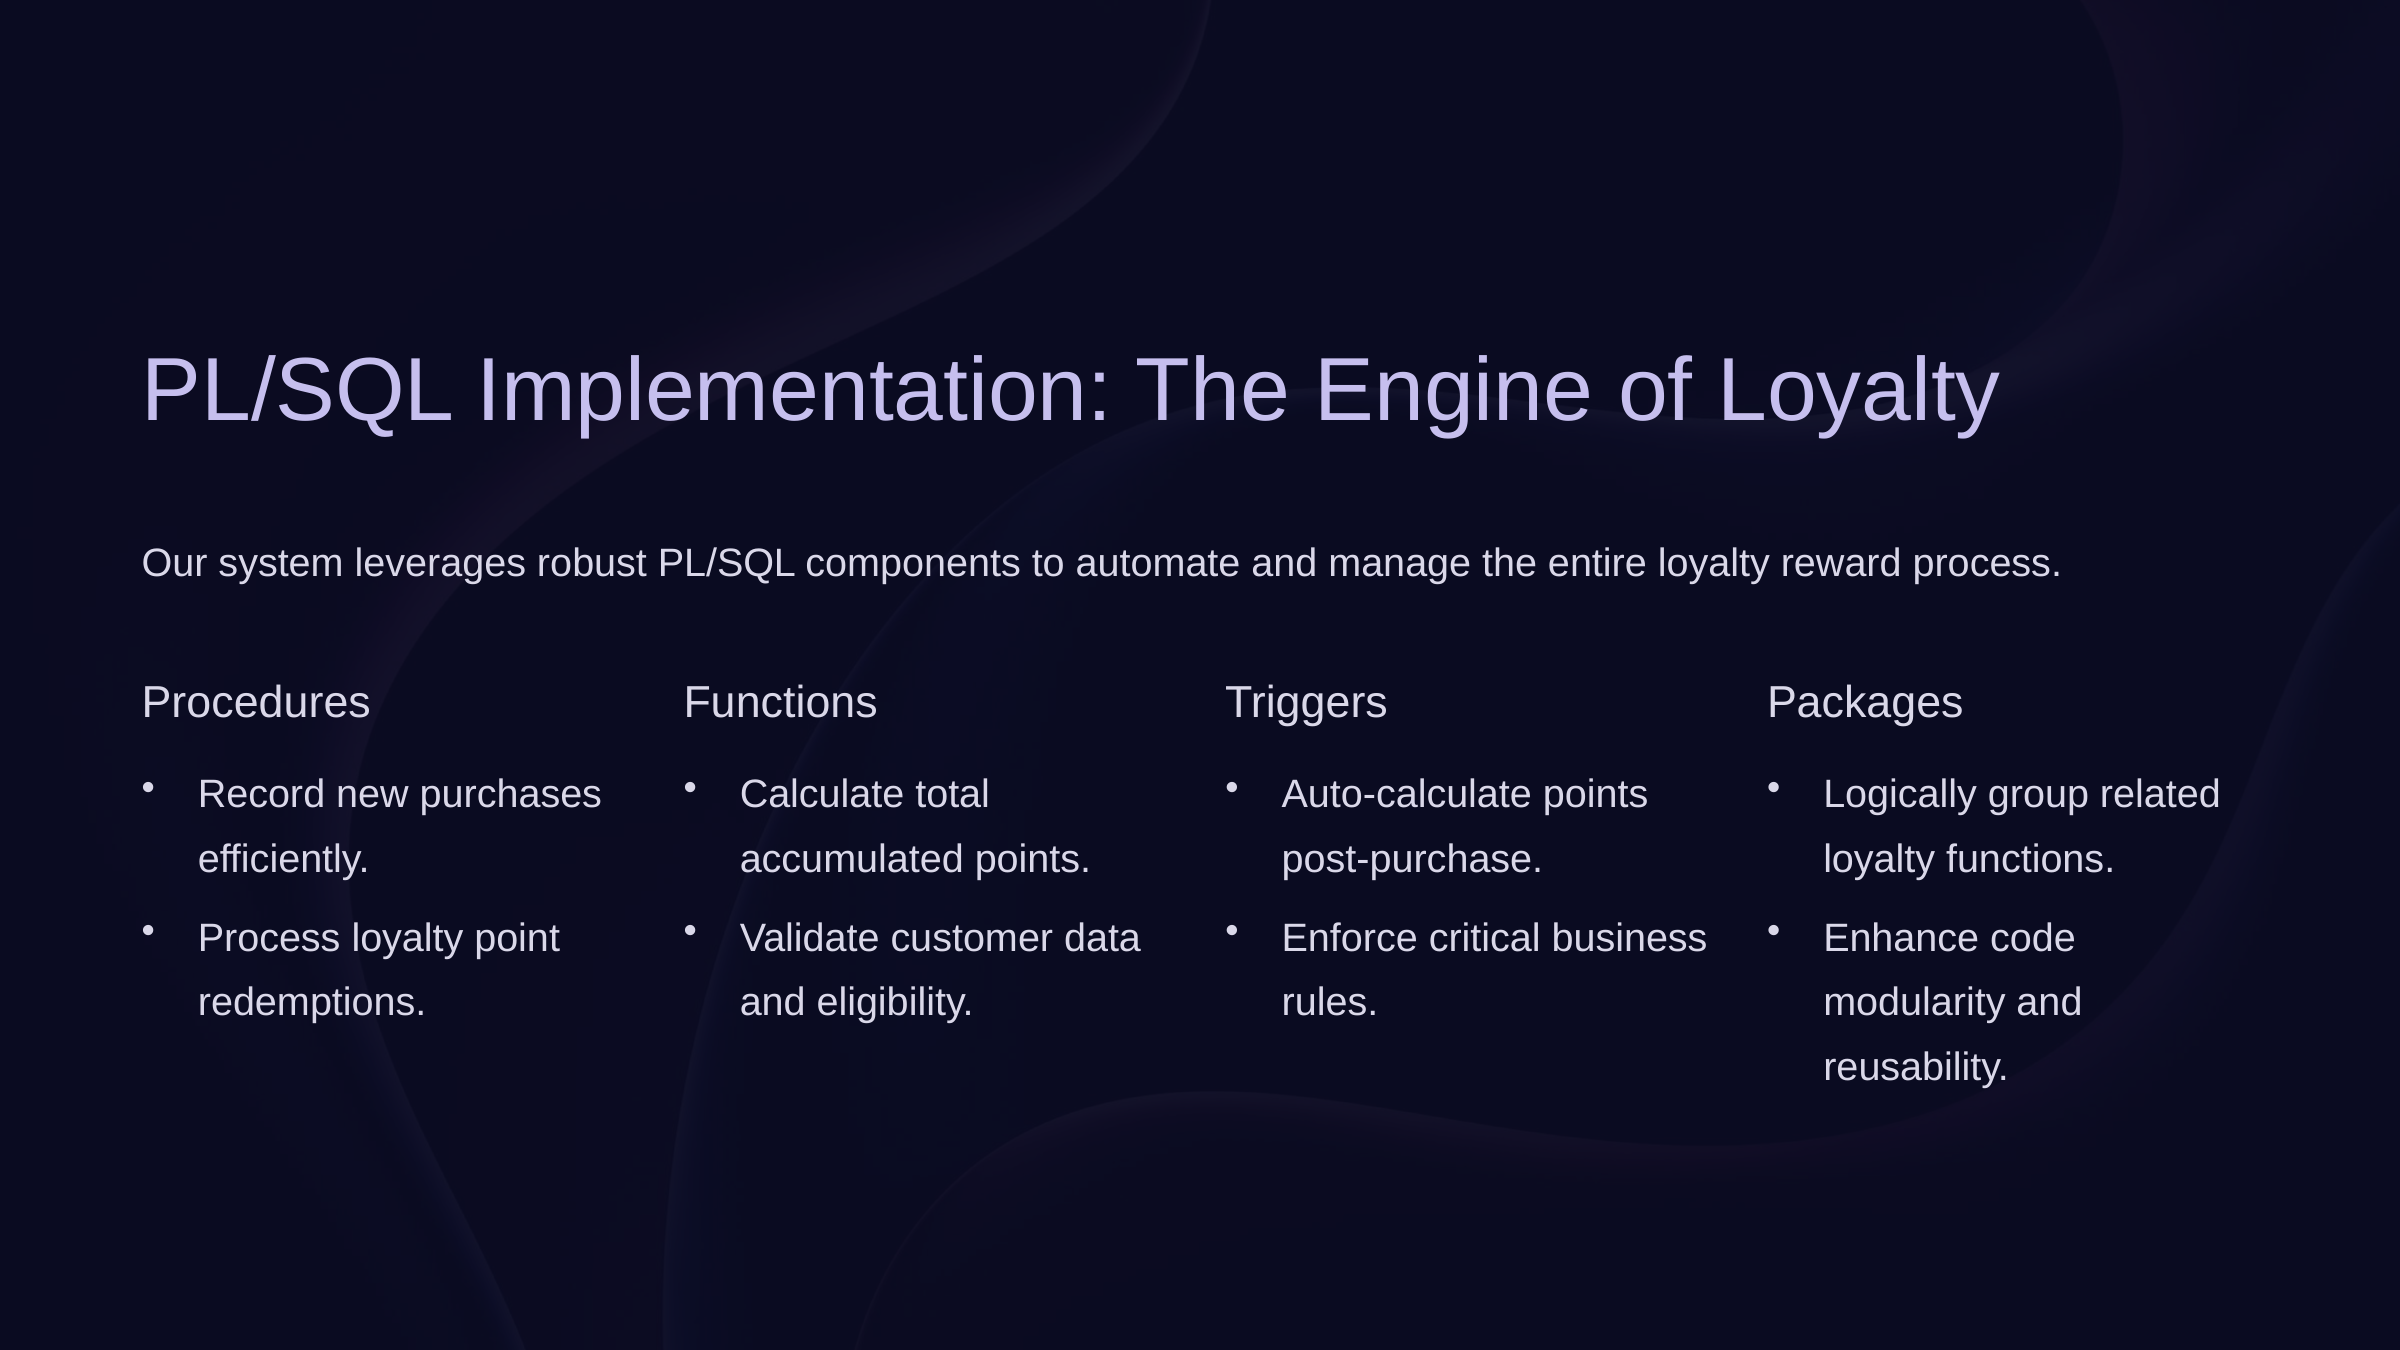

PL/SQL Implementation: The Engine of Loyalty
Our system leverages robust PL/SQL components to automate and manage the entire loyalty reward process.
Procedures
Functions
Triggers
Packages
Record new purchases efficiently.
Calculate total accumulated points.
Auto-calculate points post-purchase.
Logically group related loyalty functions.
Process loyalty point redemptions.
Validate customer data and eligibility.
Enforce critical business rules.
Enhance code modularity and reusability.